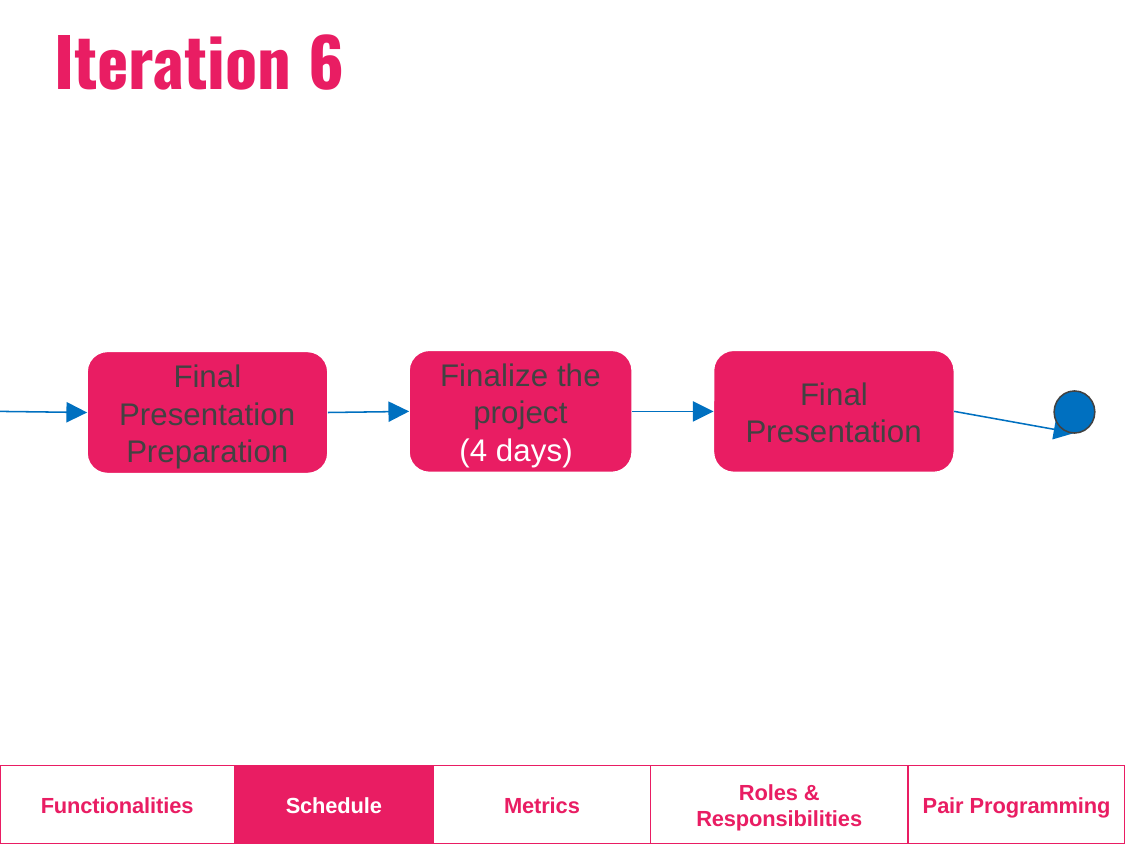

Iteration 6
Finalize the project
(4 days)
Final Presentation
Final Presentation Preparation